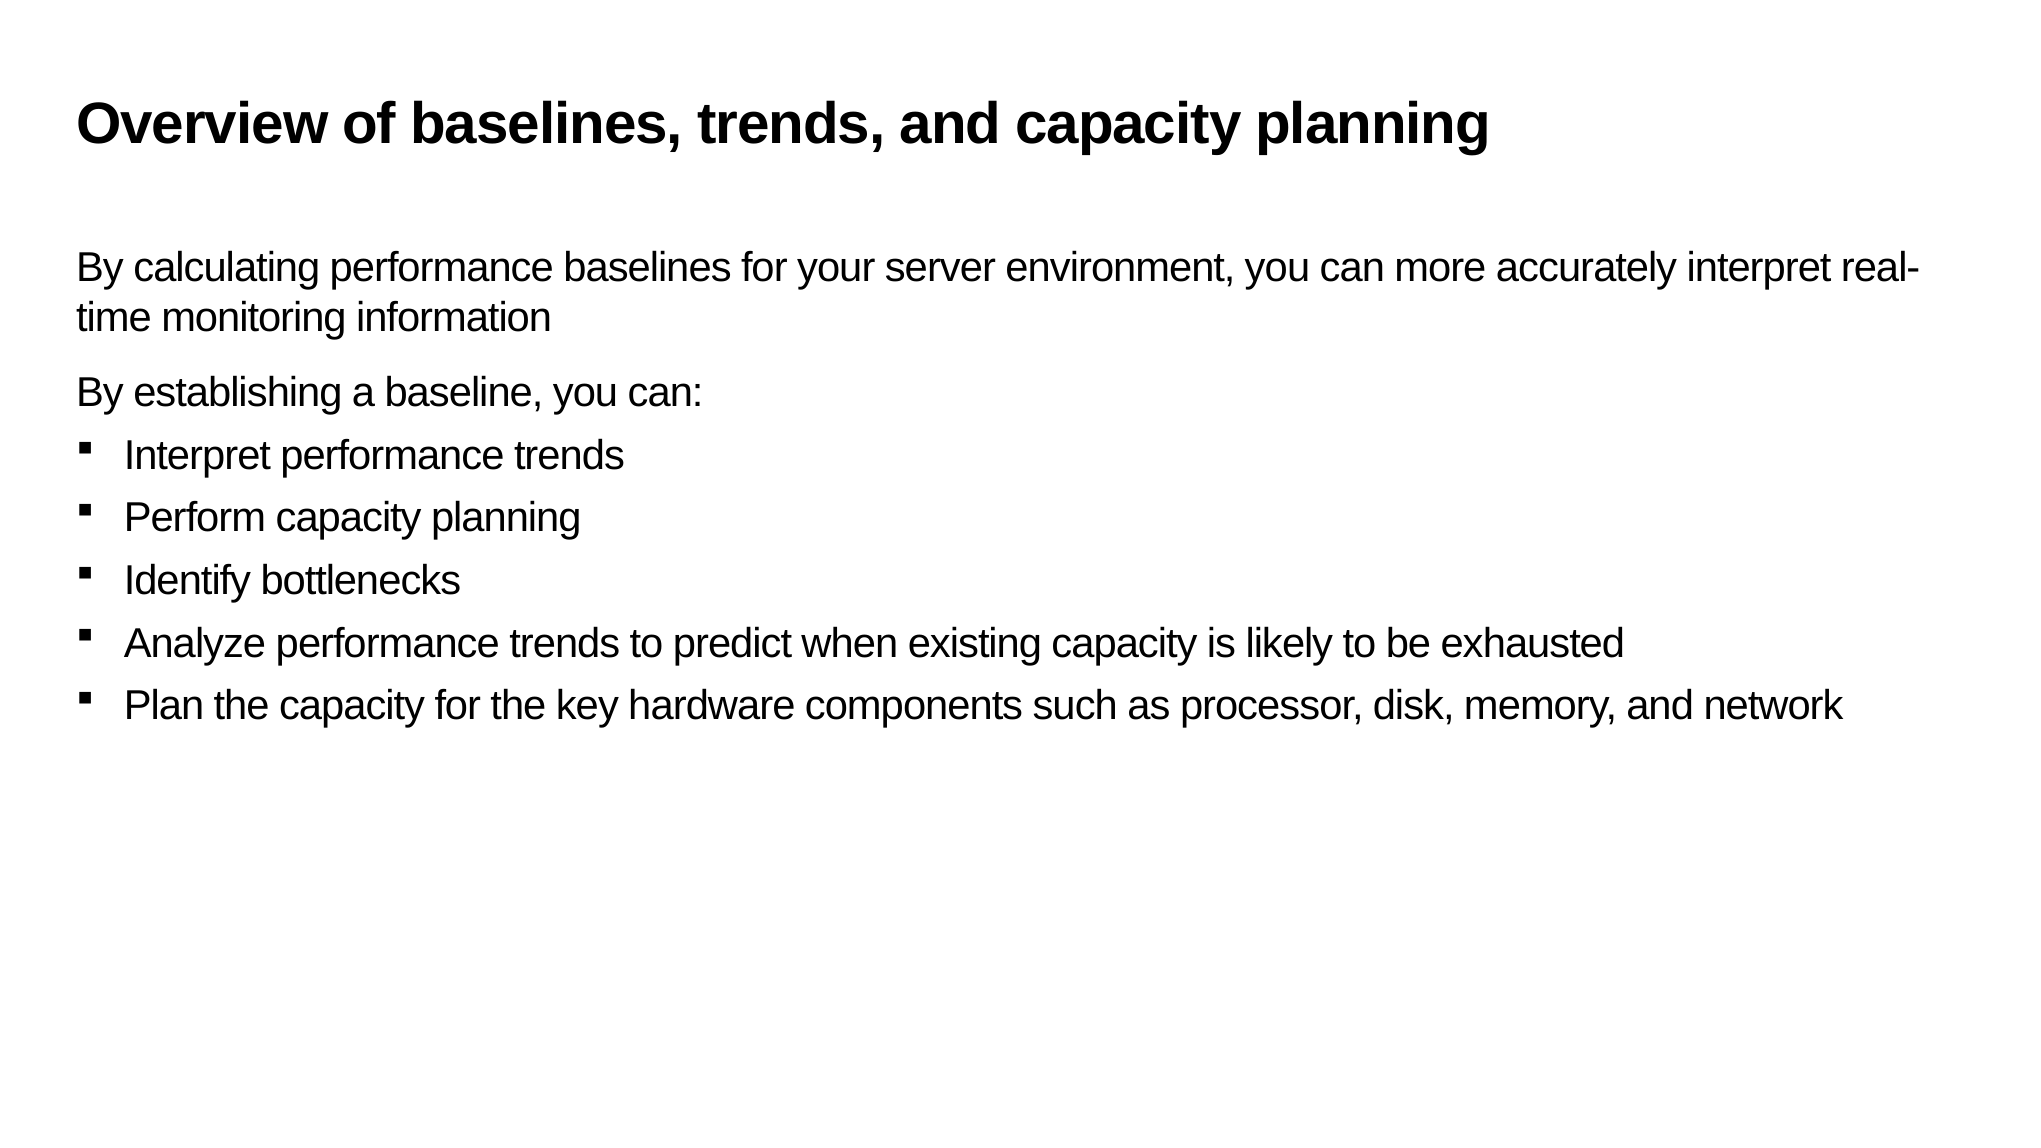

# Overview of baselines, trends, and capacity planning
By calculating performance baselines for your server environment, you can more accurately interpret real-time monitoring information
By establishing a baseline, you can:
Interpret performance trends
Perform capacity planning
Identify bottlenecks
Analyze performance trends to predict when existing capacity is likely to be exhausted
Plan the capacity for the key hardware components such as processor, disk, memory, and network